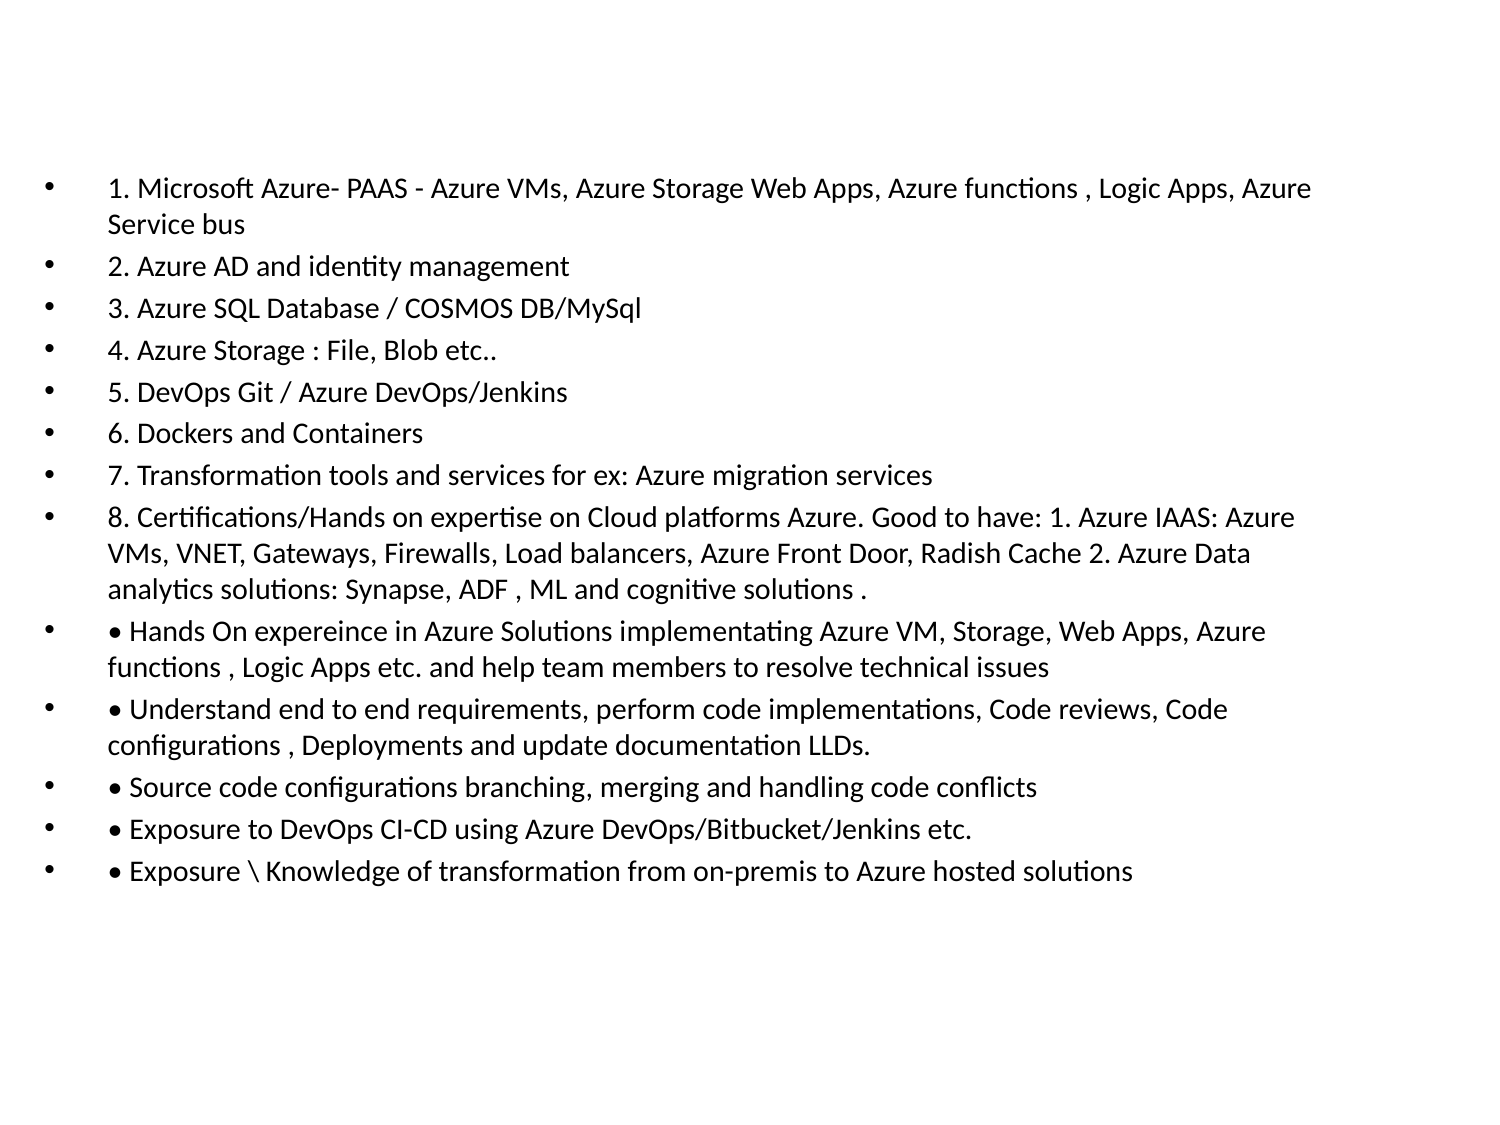

1. Microsoft Azure- PAAS - Azure VMs, Azure Storage Web Apps, Azure functions , Logic Apps, Azure Service bus
2. Azure AD and identity management
3. Azure SQL Database / COSMOS DB/MySql
4. Azure Storage : File, Blob etc..
5. DevOps Git / Azure DevOps/Jenkins
6. Dockers and Containers
7. Transformation tools and services for ex: Azure migration services
8. Certifications/Hands on expertise on Cloud platforms Azure. Good to have: 1. Azure IAAS: Azure VMs, VNET, Gateways, Firewalls, Load balancers, Azure Front Door, Radish Cache 2. Azure Data analytics solutions: Synapse, ADF , ML and cognitive solutions .
• Hands On expereince in Azure Solutions implementating Azure VM, Storage, Web Apps, Azure functions , Logic Apps etc. and help team members to resolve technical issues
• Understand end to end requirements, perform code implementations, Code reviews, Code configurations , Deployments and update documentation LLDs.
• Source code configurations branching, merging and handling code conflicts
• Exposure to DevOps CI-CD using Azure DevOps/Bitbucket/Jenkins etc.
• Exposure \ Knowledge of transformation from on-premis to Azure hosted solutions